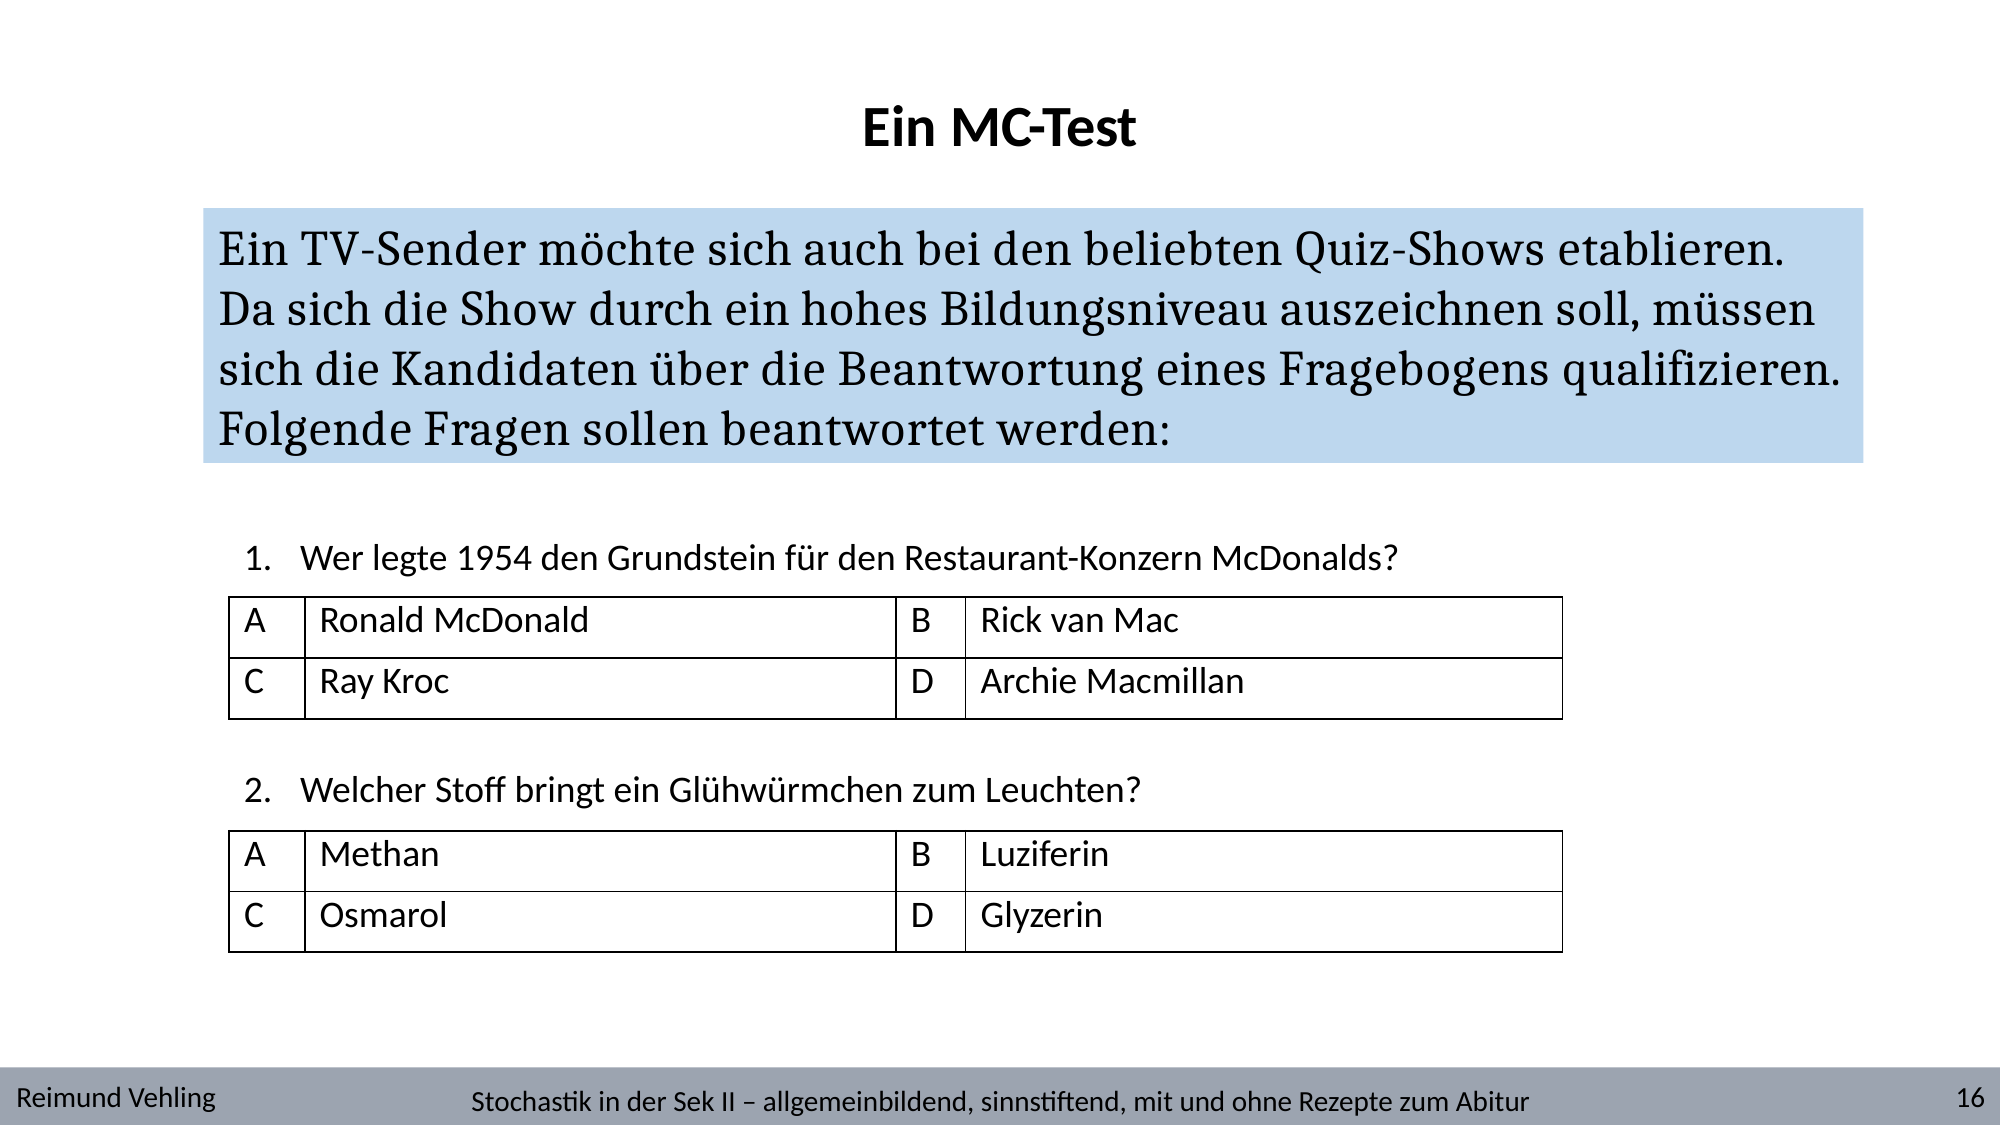

Ein MC-Test

Ein TV-Sender möchte sich auch bei den beliebten Quiz-Shows etablieren. Da sich die Show durch ein hohes Bildungsniveau auszeichnen soll, müssen sich die Kandidaten über die Beantwortung eines Fragebogens qualifizieren. Folgende Fragen sollen beantwortet werden:
Wer legte 1954 den Grundstein für den Restaurant-Konzern McDonalds?
| A | Ronald McDonald | B | Rick van Mac |
| --- | --- | --- | --- |
| C | Ray Kroc | D | Archie Macmillan |
Welcher Stoff bringt ein Glühwürmchen zum Leuchten?
| A | Methan | B | Luziferin |
| --- | --- | --- | --- |
| C | Osmarol | D | Glyzerin |